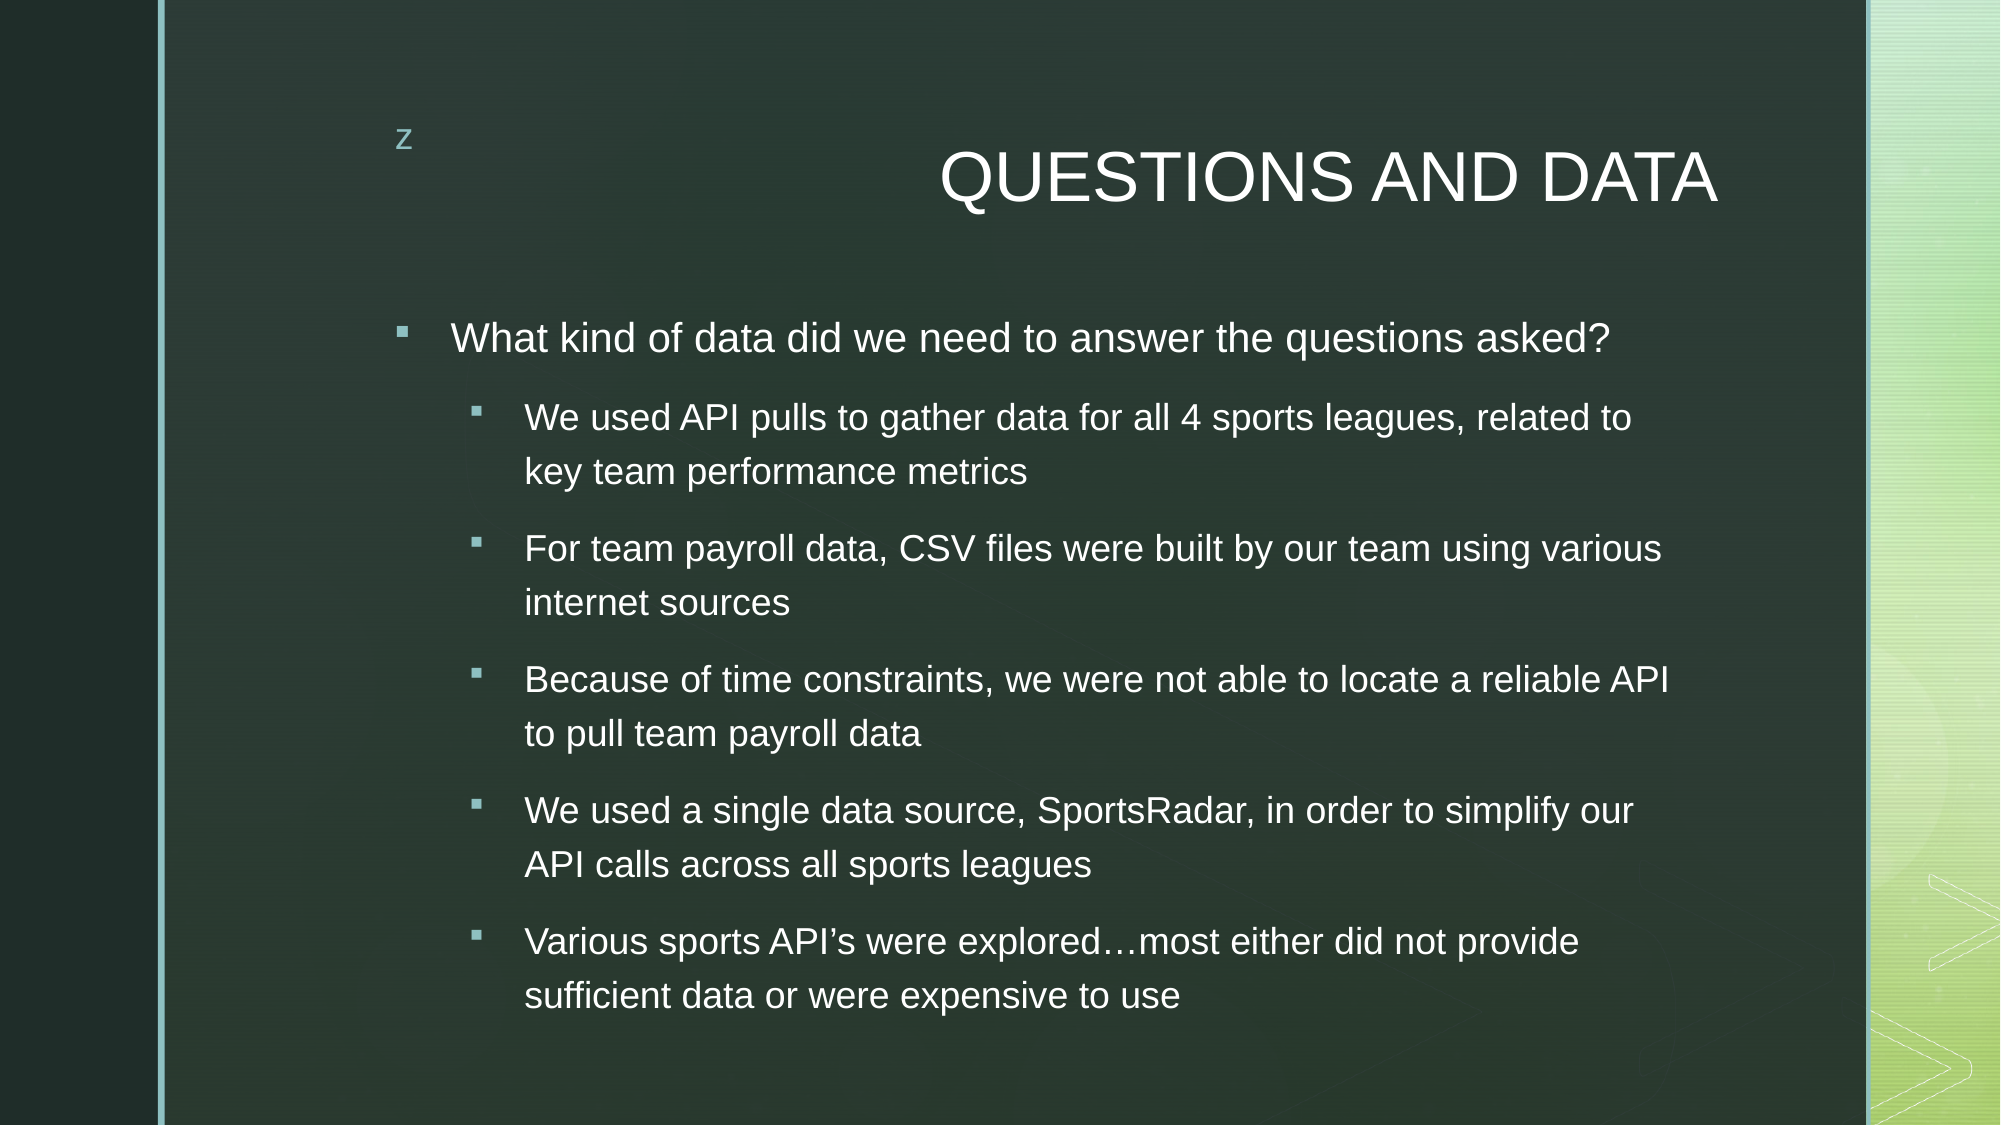

# QUESTIONS AND DATA
What kind of data did we need to answer the questions asked?
We used API pulls to gather data for all 4 sports leagues, related to key team performance metrics
For team payroll data, CSV files were built by our team using various internet sources
Because of time constraints, we were not able to locate a reliable API to pull team payroll data
We used a single data source, SportsRadar, in order to simplify our API calls across all sports leagues
Various sports API’s were explored…most either did not provide sufficient data or were expensive to use